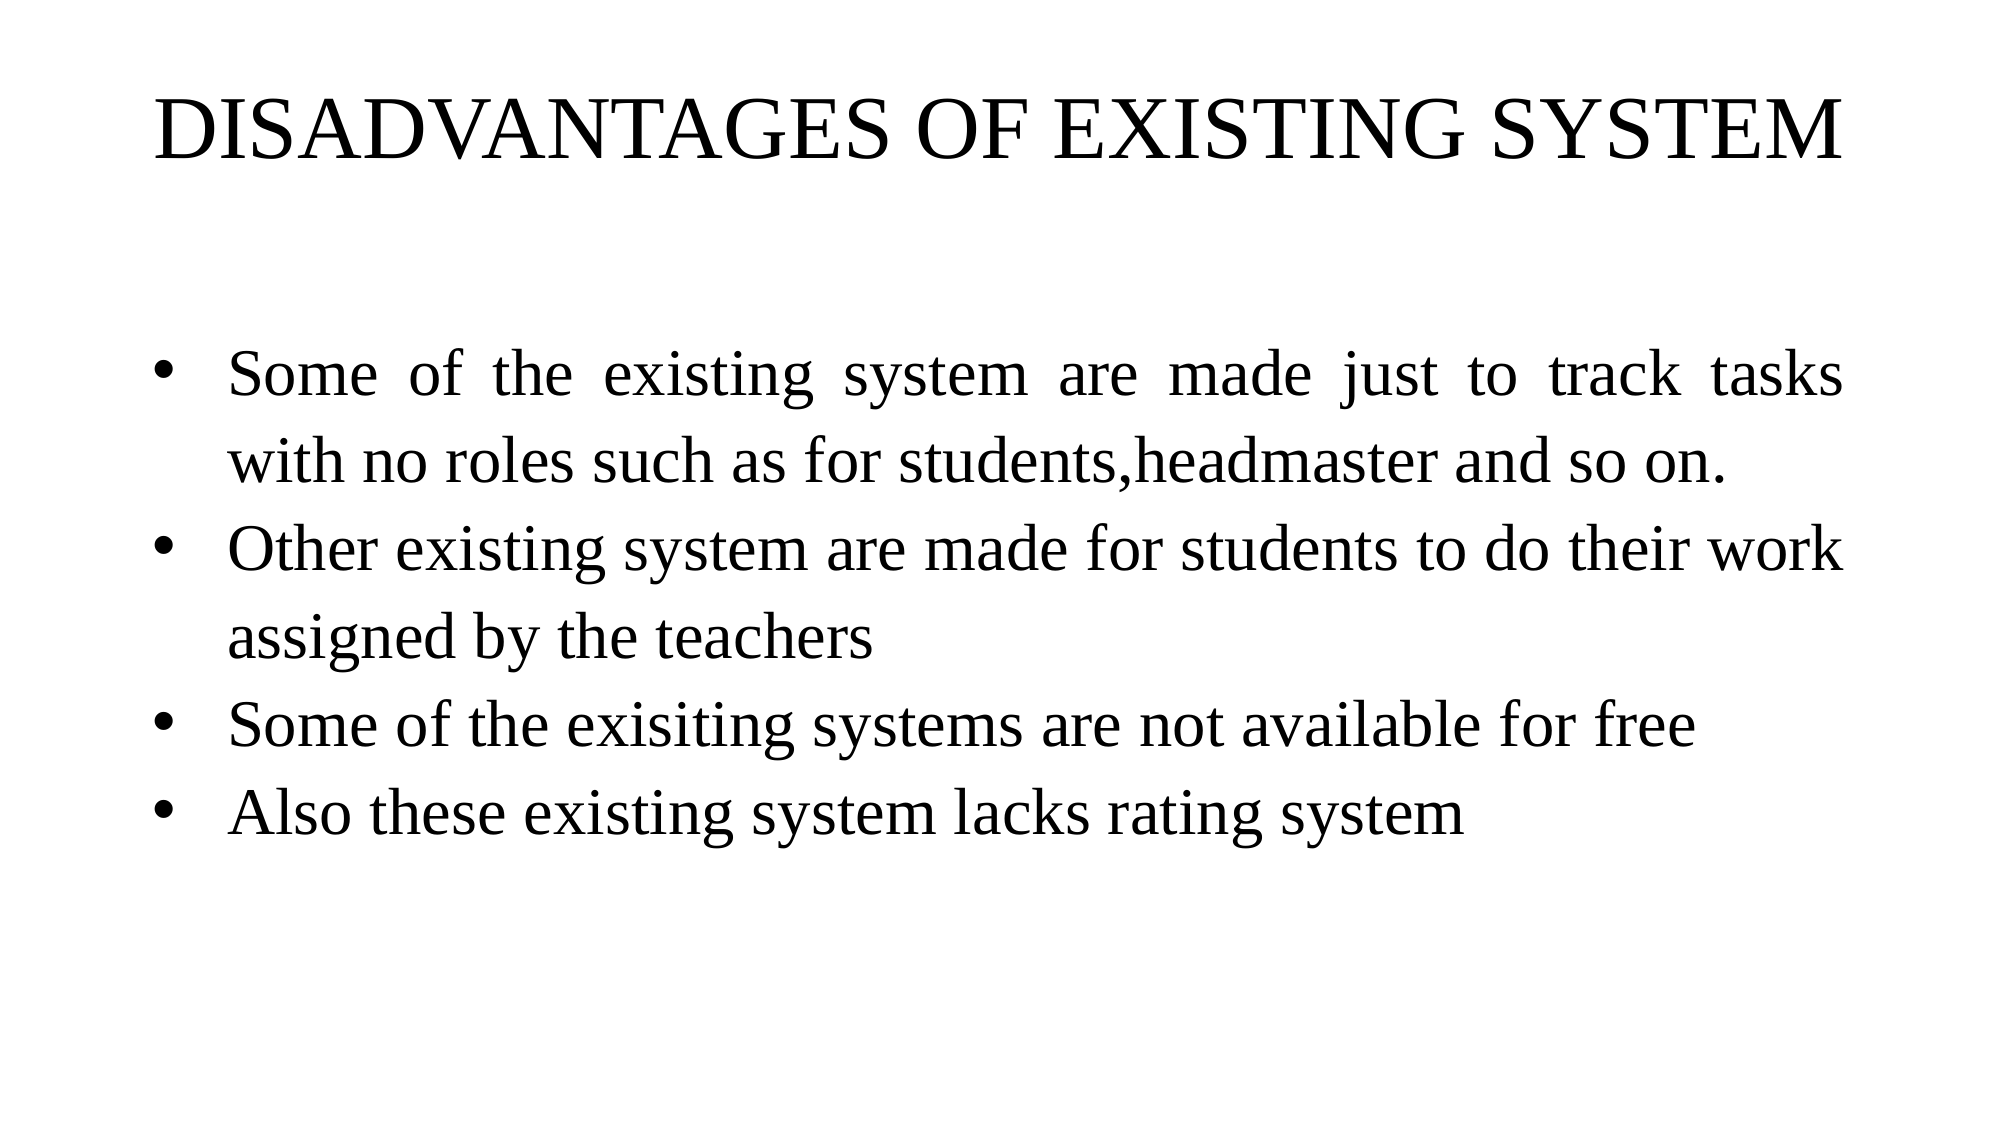

# DISADVANTAGES OF EXISTING SYSTEM
Some of the existing system are made just to track tasks with no roles such as for students,headmaster and so on.
Other existing system are made for students to do their work assigned by the teachers
Some of the exisiting systems are not available for free
Also these existing system lacks rating system